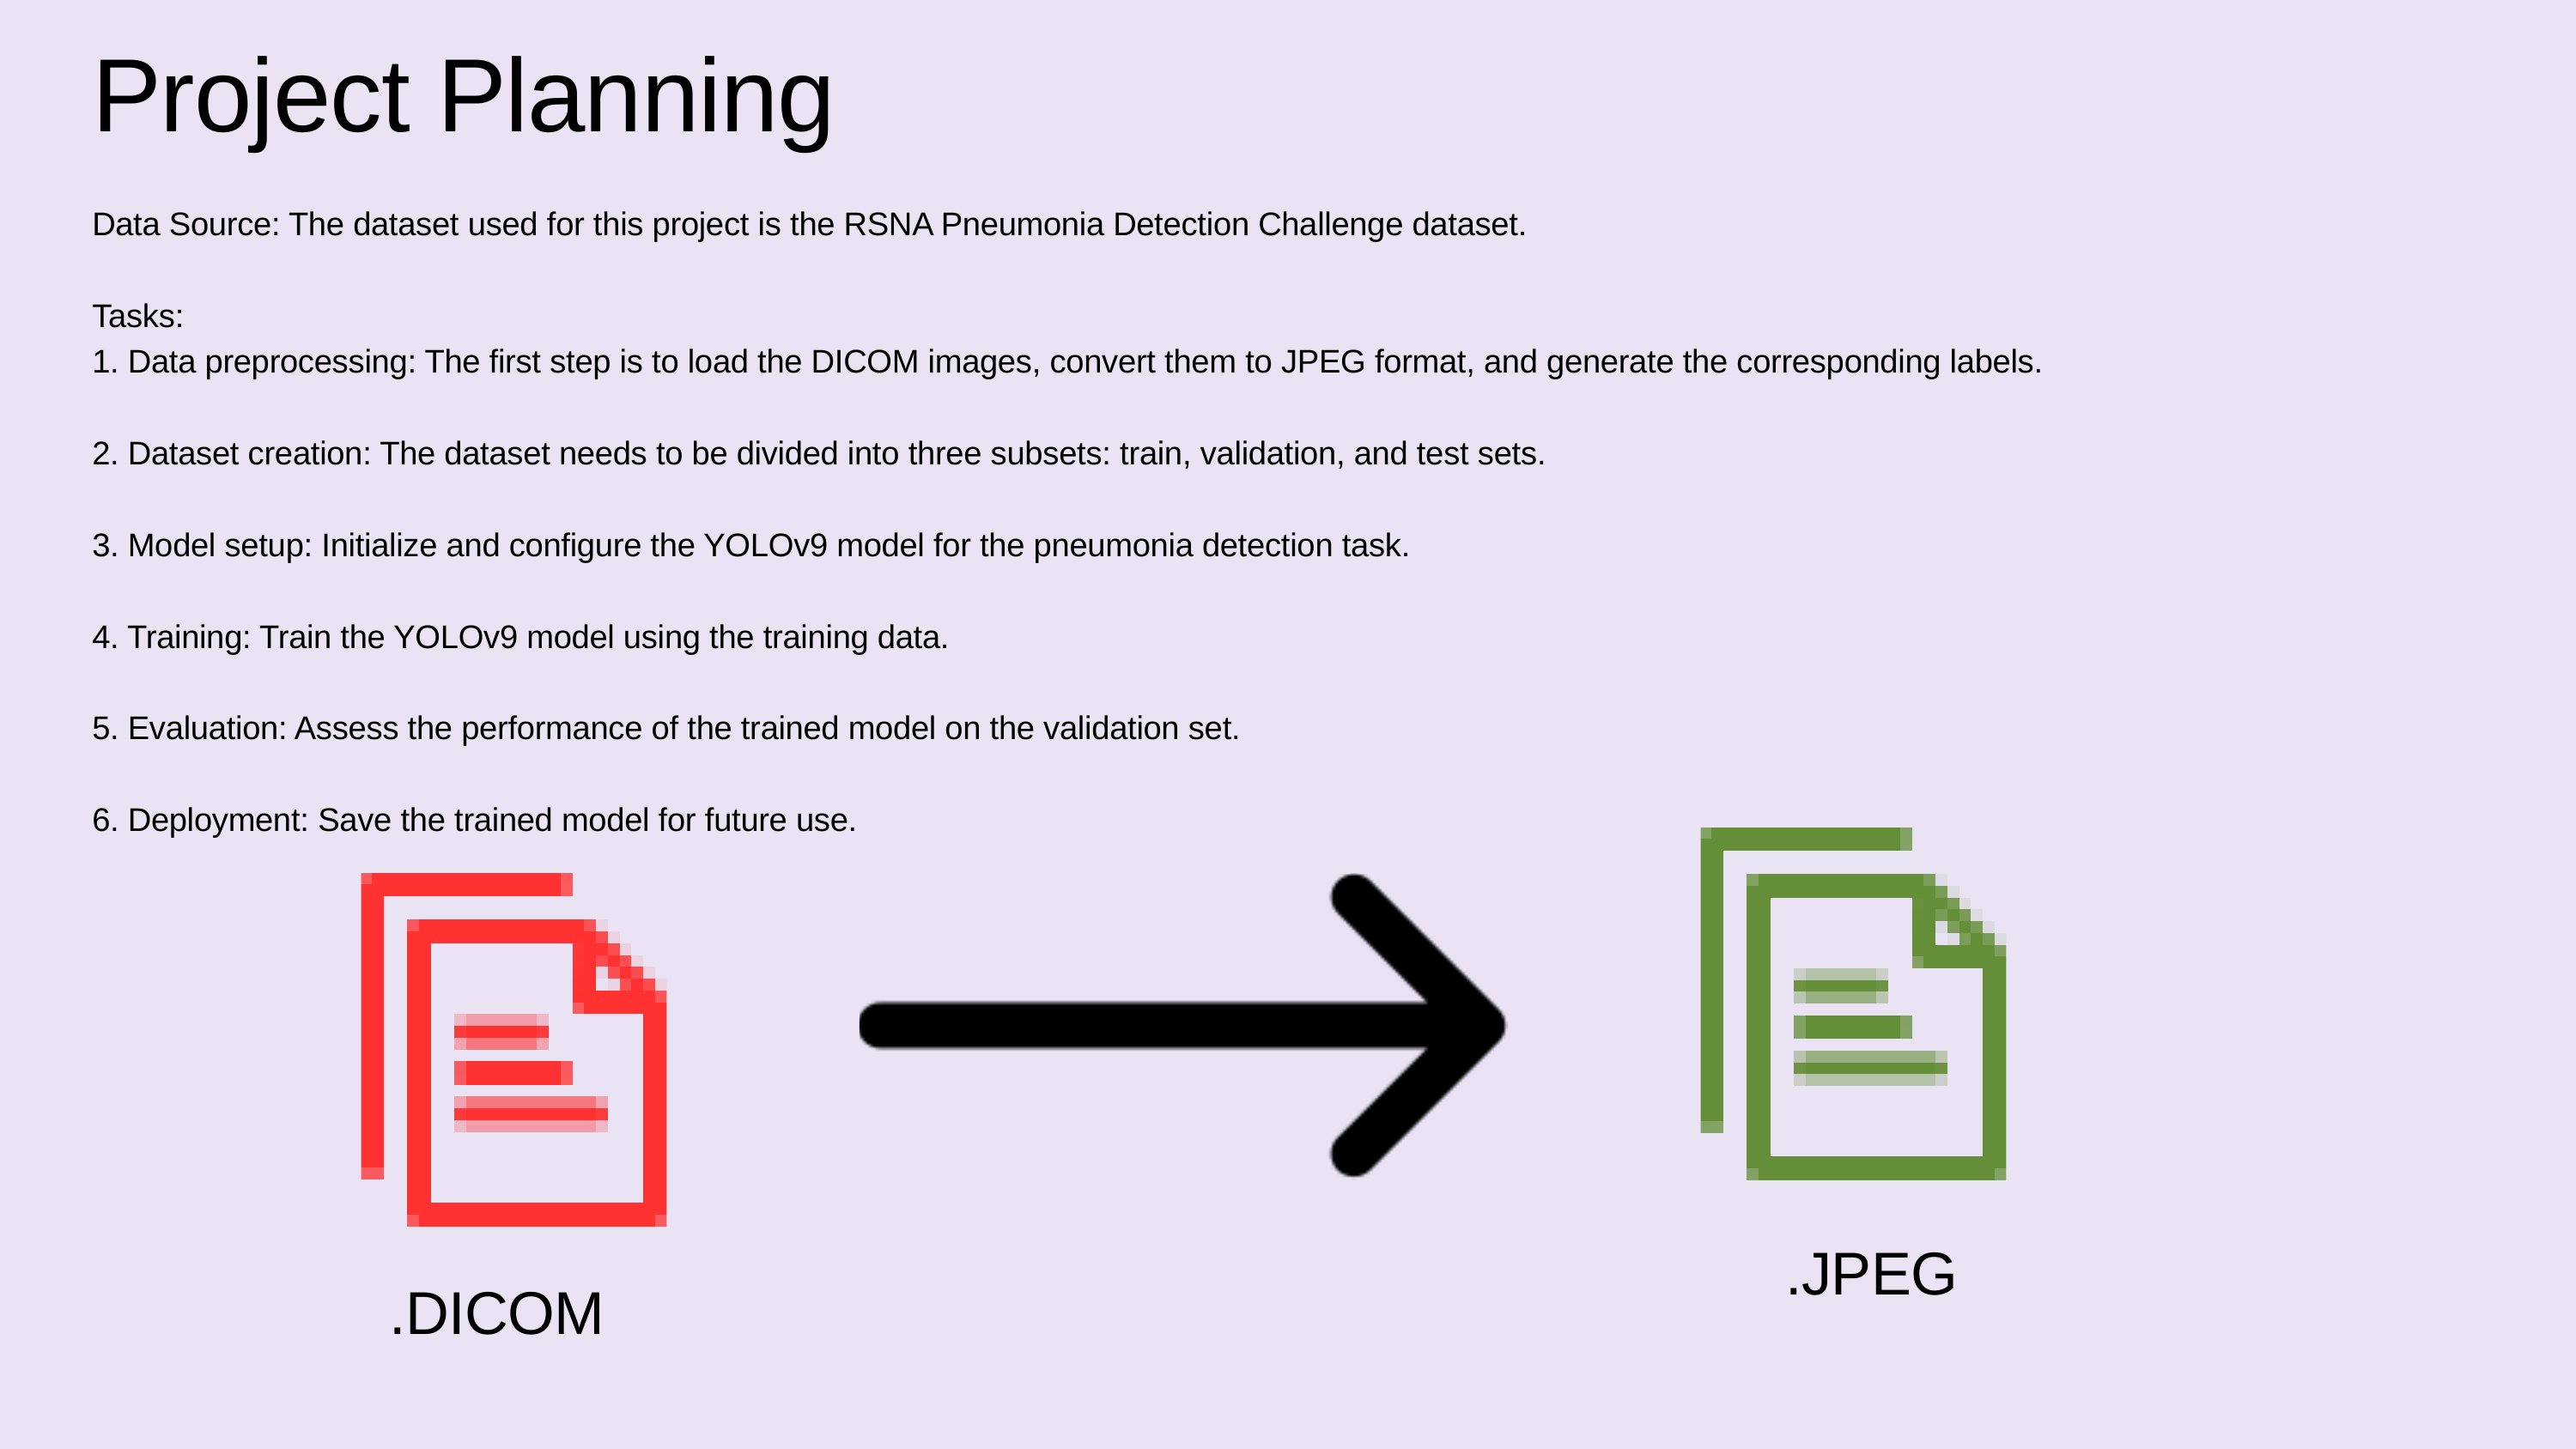

Project Planning
Data Source: The dataset used for this project is the RSNA Pneumonia Detection Challenge dataset.

Tasks:
1. Data preprocessing: The first step is to load the DICOM images, convert them to JPEG format, and generate the corresponding labels.

2. Dataset creation: The dataset needs to be divided into three subsets: train, validation, and test sets.

3. Model setup: Initialize and configure the YOLOv9 model for the pneumonia detection task.

4. Training: Train the YOLOv9 model using the training data.

5. Evaluation: Assess the performance of the trained model on the validation set.

6. Deployment: Save the trained model for future use.

.JPEG
.DICOM